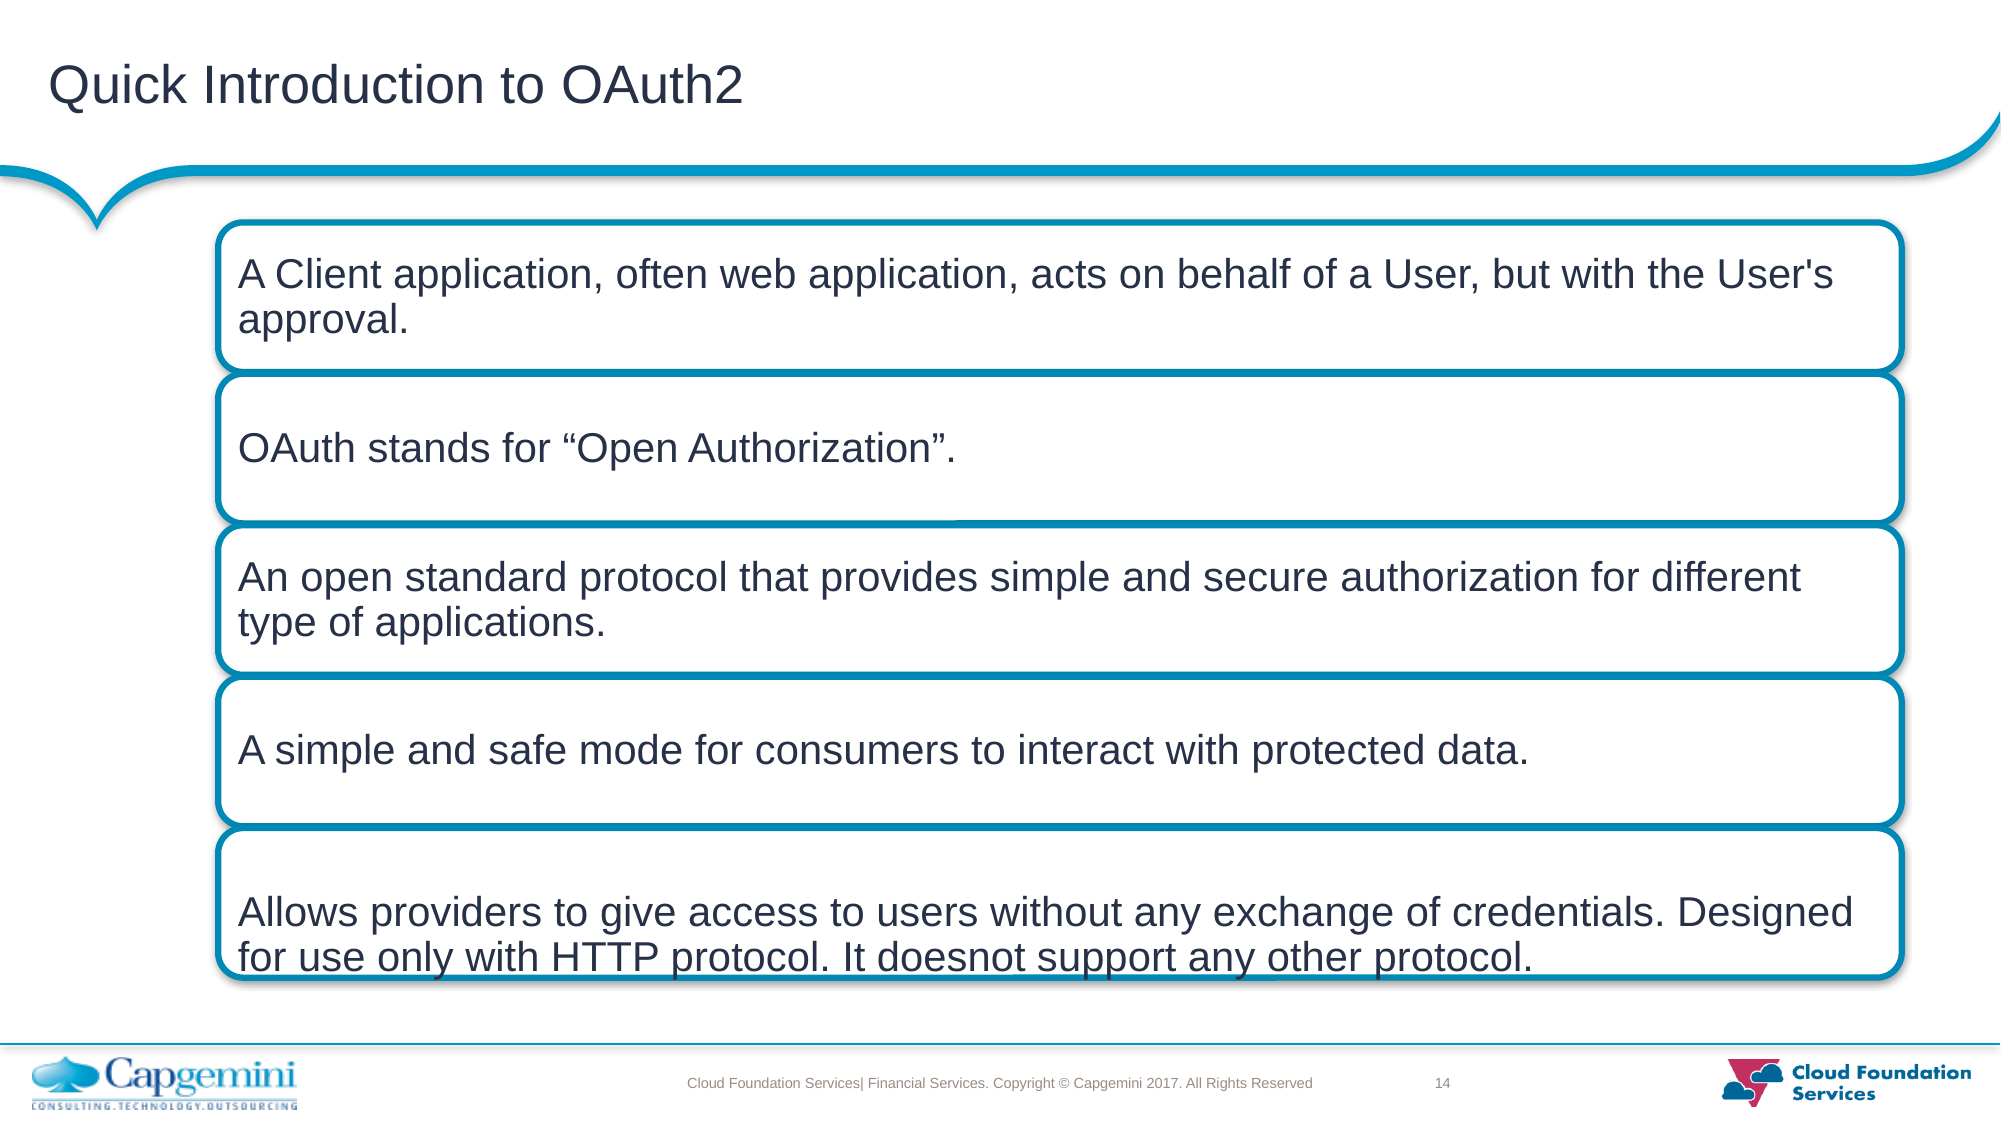

# Quick Introduction to OAuth2
A Client application, often web application, acts on behalf of a User, but with the User's approval.
OAuth stands for “Open Authorization”.
An open standard protocol that provides simple and secure authorization for different type of applications.
A simple and safe mode for consumers to interact with protected data.

Allows providers to give access to users without any exchange of credentials. Designed for use only with HTTP protocol. It doesnot support any other protocol.